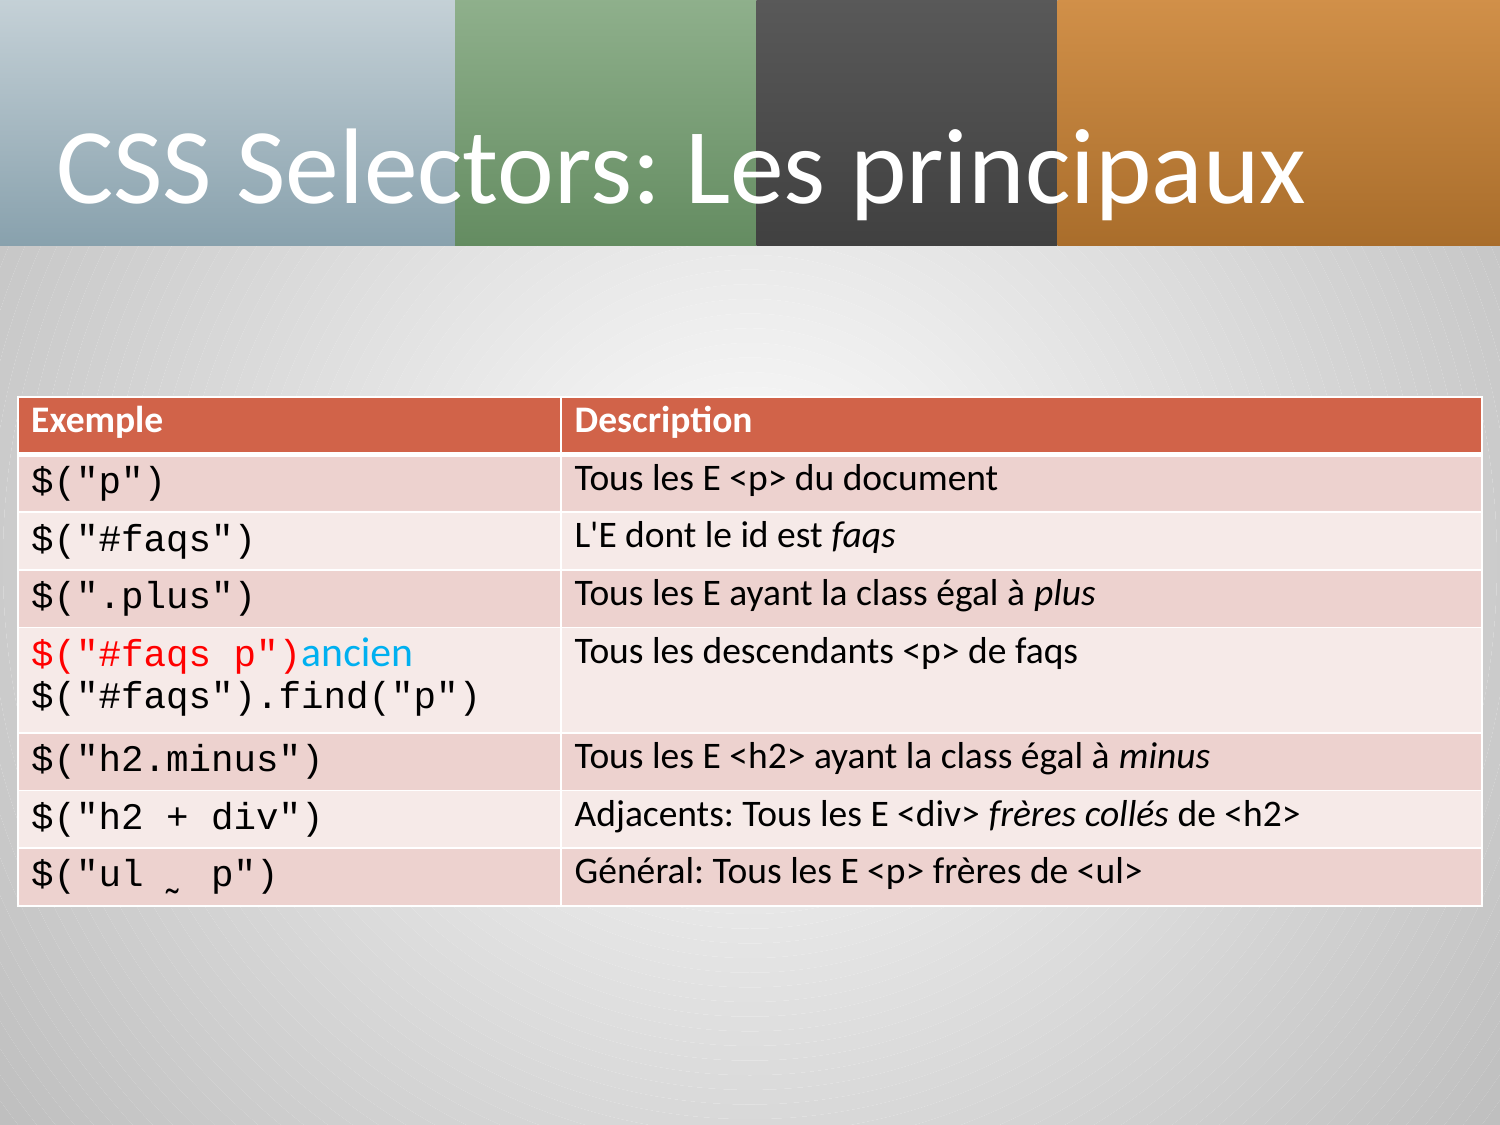

# CSS Selectors: Les principaux
| Exemple | Description |
| --- | --- |
| $("p") | Tous les E <p> du document |
| $("#faqs") | L'E dont le id est faqs |
| $(".plus") | Tous les E ayant la class égal à plus |
| $("#faqs p")ancien $("#faqs").find("p") | Tous les descendants <p> de faqs |
| $("h2.minus") | Tous les E <h2> ayant la class égal à minus |
| $("h2 + div") | Adjacents: Tous les E <div> frères collés de <h2> |
| $("ul ˷ p") | Général: Tous les E <p> frères de <ul> |